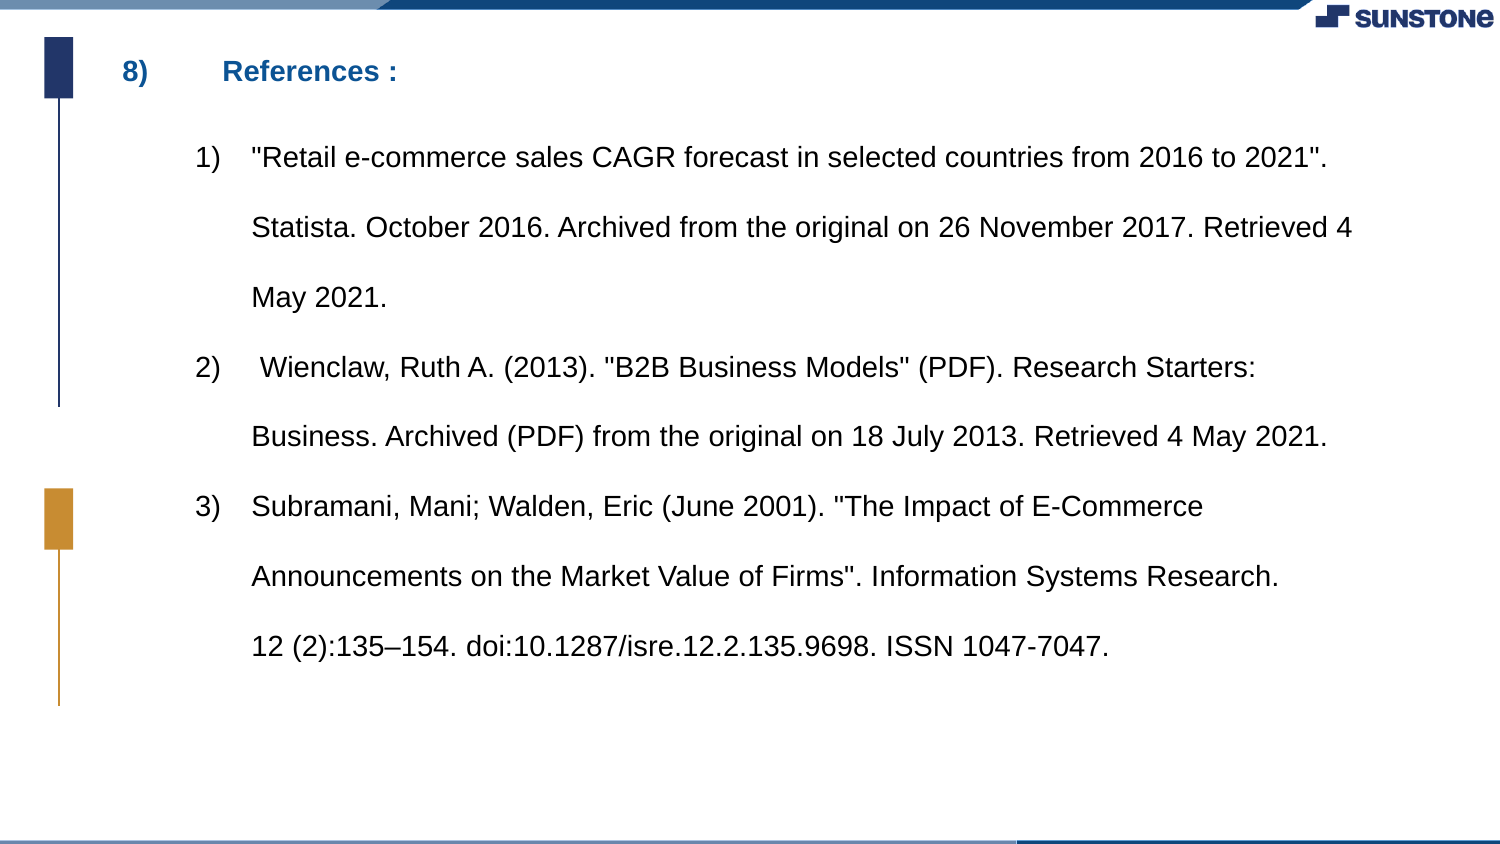

8)         References :

"Retail e-commerce sales CAGR forecast in selected countries from 2016 to 2021". Statista. October 2016. Archived from the original on 26 November 2017. Retrieved 4 May 2021.
 Wienclaw, Ruth A. (2013). "B2B Business Models" (PDF). Research Starters: Business. Archived (PDF) from the original on 18 July 2013. Retrieved 4 May 2021.
Subramani, Mani; Walden, Eric (June 2001). "The Impact of E-Commerce Announcements on the Market Value of Firms". Information Systems Research.          12 (2):135–154. doi:10.1287/isre.12.2.135.9698. ISSN 1047-7047.